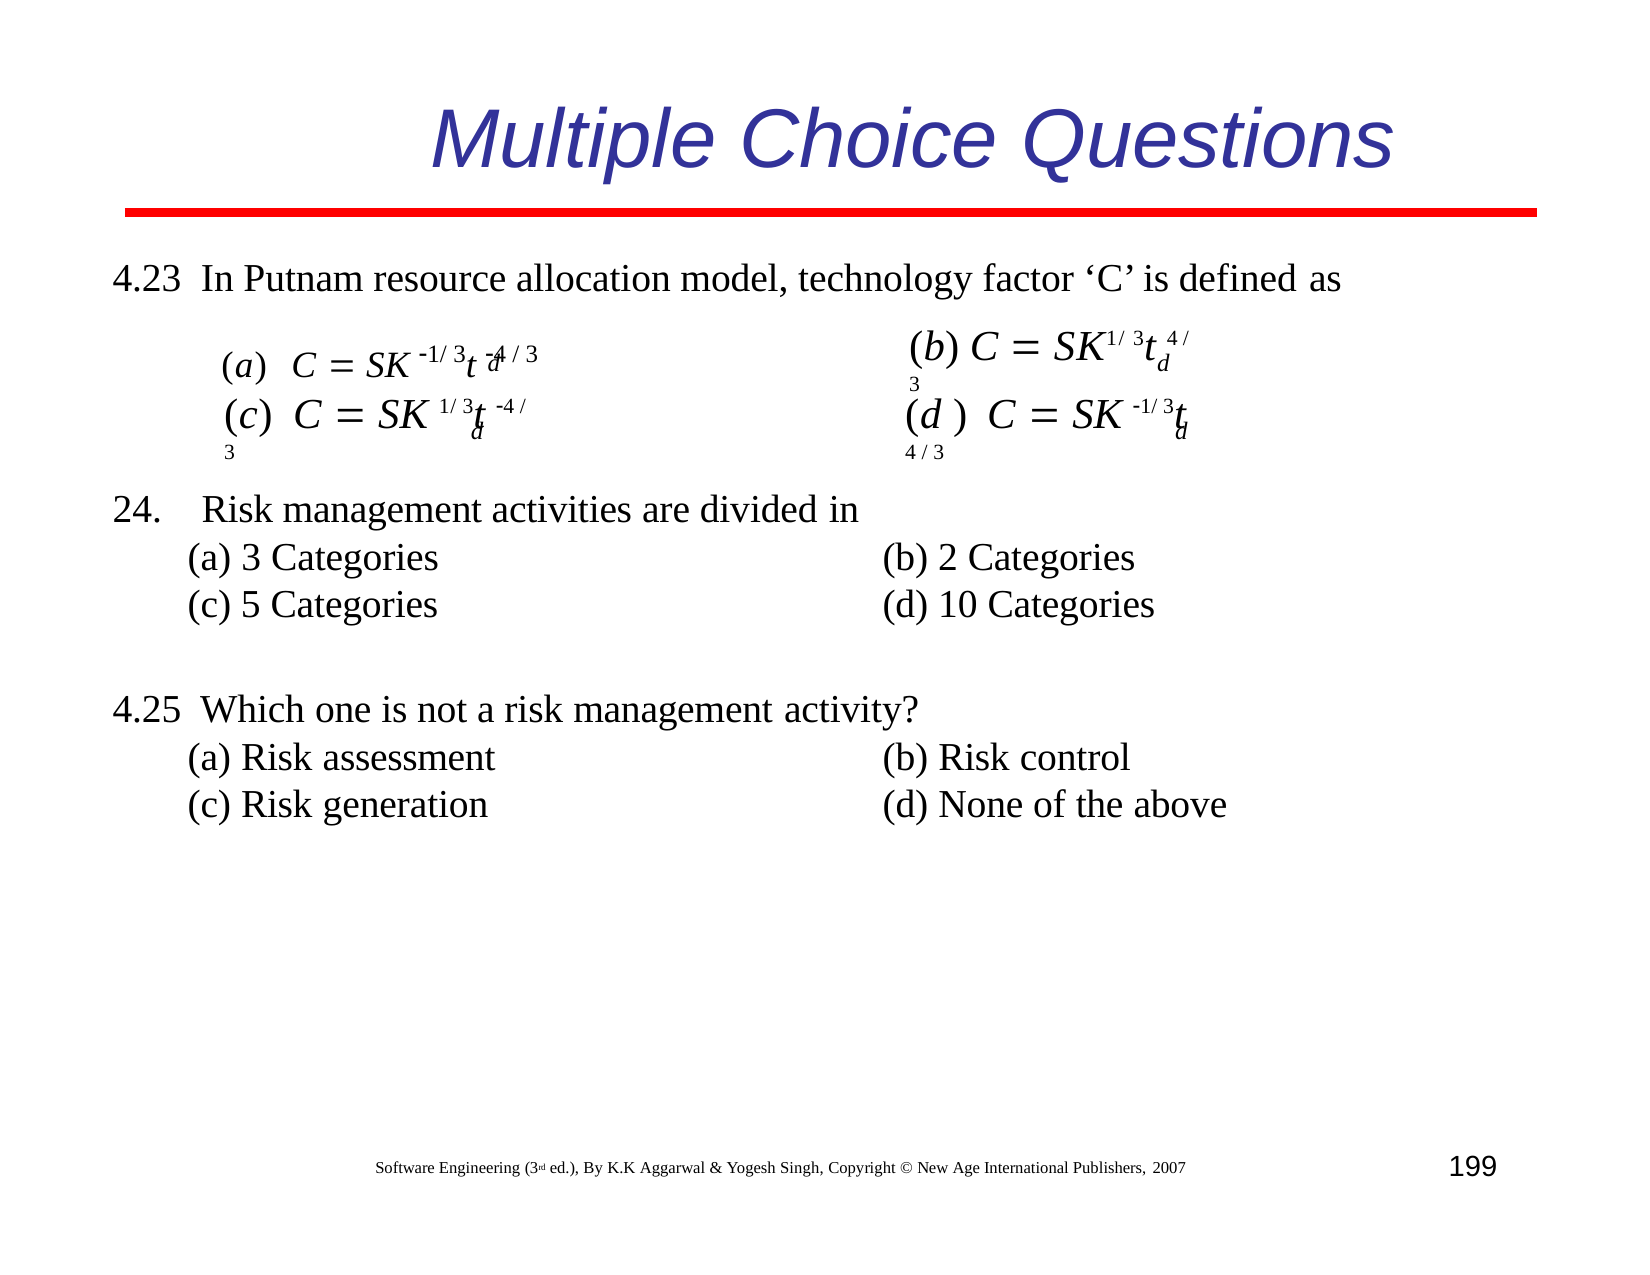

# Multiple Choice Questions

4.23  In Putnam resource allocation model, technology factor ‘C’ is defined as
(a) C = SK −1/ 3t −4 / 3
(b) C = SK1/ 3t 4 / 3
d
d
(c) C = SK 1/ 3t −4 / 3
(d ) C = SK −1/ 3t 4 / 3
d
d
Risk management activities are divided in
3 Categories
(c) 5 Categories
(b) 2 Categories
(d) 10 Categories
4.25  Which one is not a risk management activity?
(a) Risk assessment
(c) Risk generation
(b) Risk control
(d) None of the above
199
Software Engineering (3rd  ed.), By K.K Aggarwal & Yogesh Singh, Copyright © New Age International Publishers, 2007